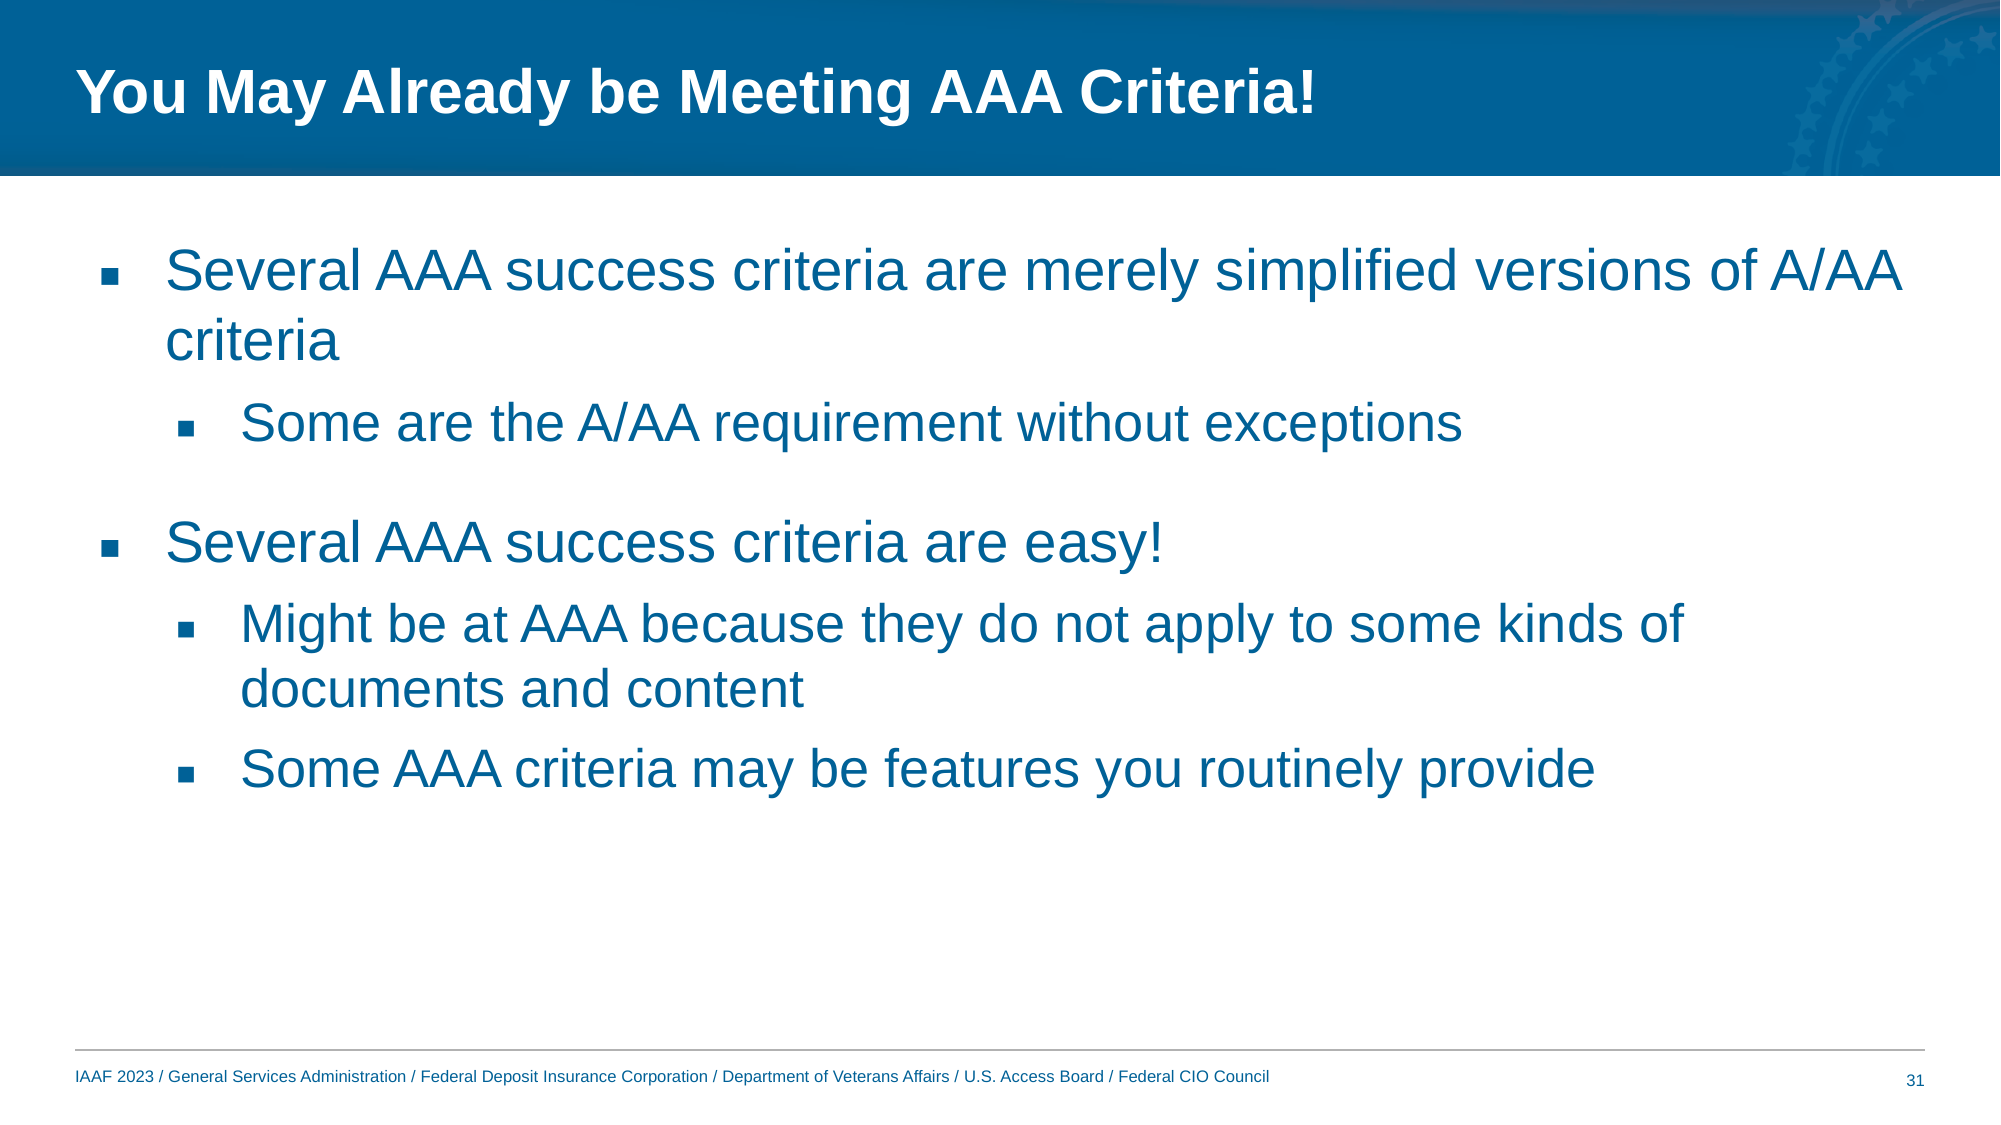

# You May Already be Meeting AAA Criteria!
Several AAA success criteria are merely simplified versions of A/AA criteria
Some are the A/AA requirement without exceptions
Several AAA success criteria are easy!
Might be at AAA because they do not apply to some kinds of documents and content
Some AAA criteria may be features you routinely provide
31